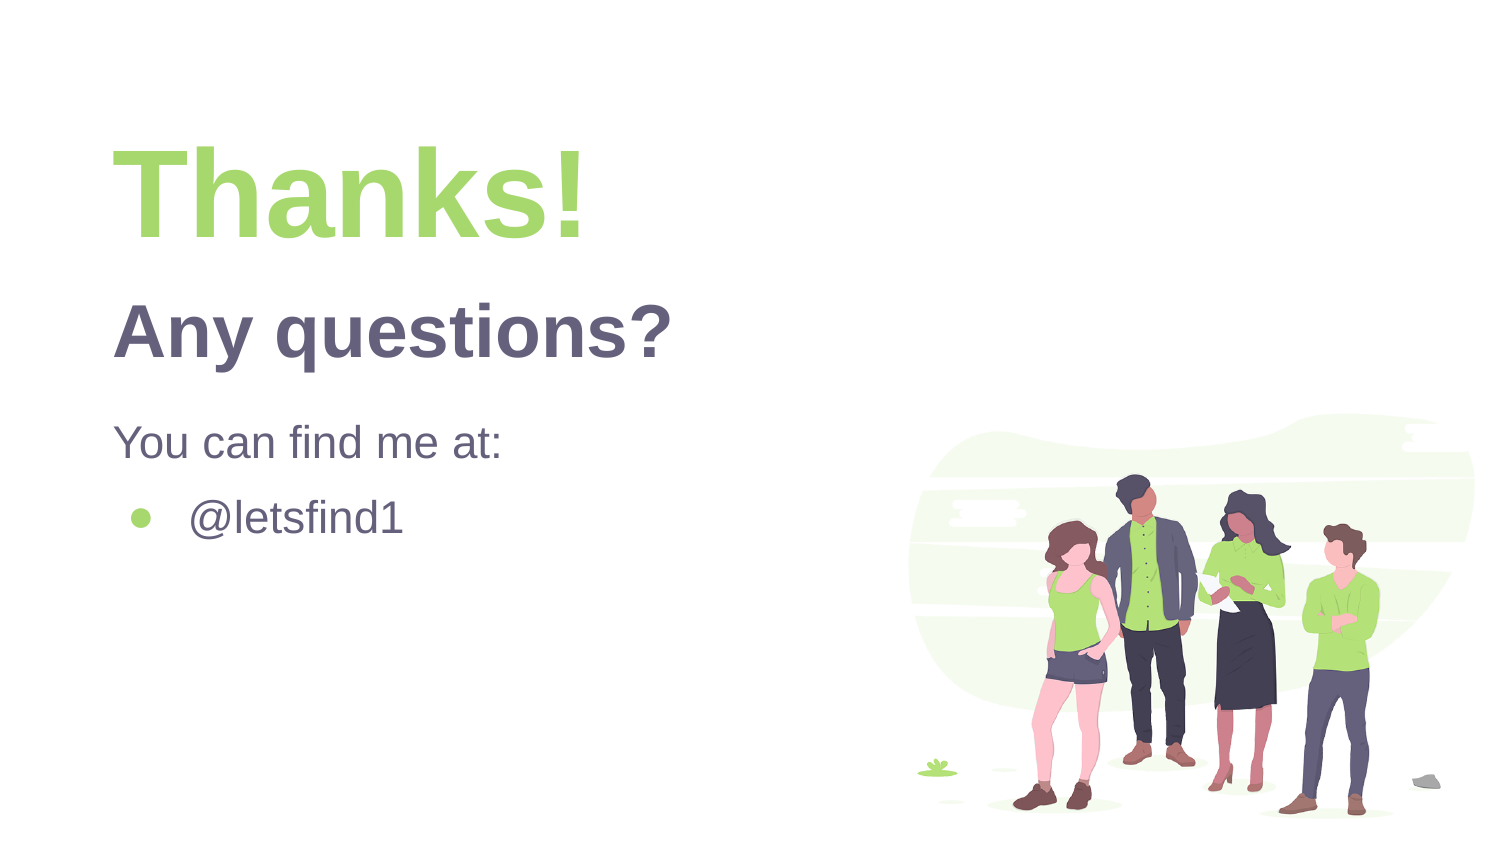

Thanks!
Any questions?
You can find me at:
@letsfind1
23